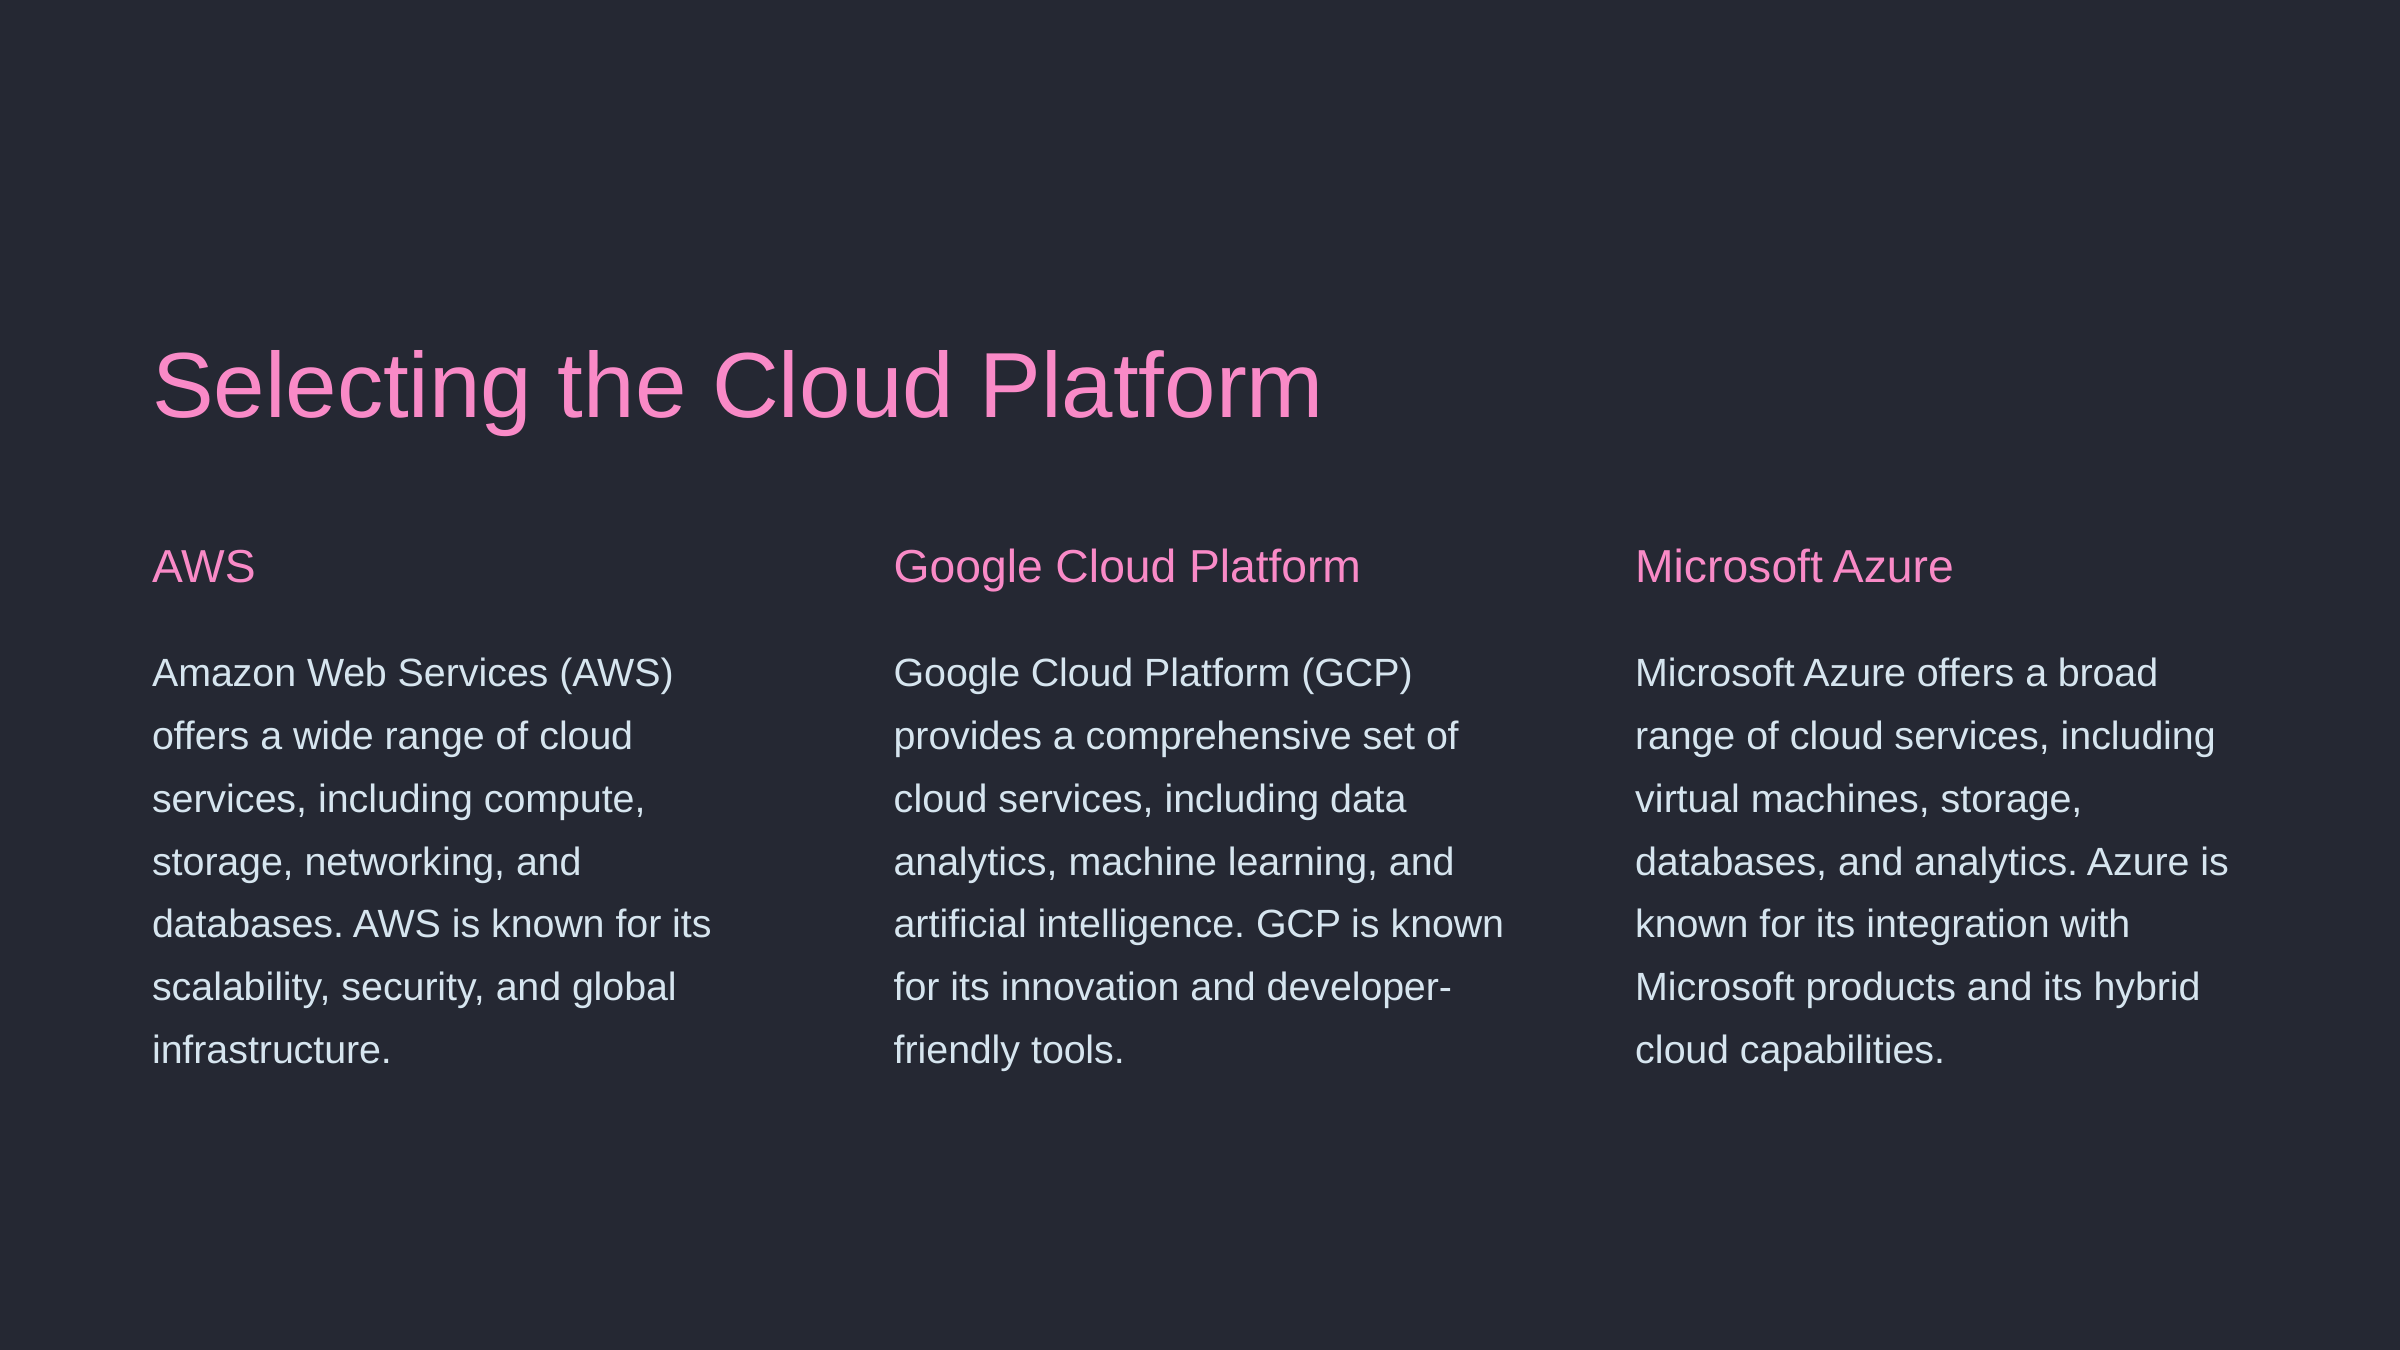

Selecting the Cloud Platform
AWS
Google Cloud Platform
Microsoft Azure
Amazon Web Services (AWS) offers a wide range of cloud services, including compute, storage, networking, and databases. AWS is known for its scalability, security, and global infrastructure.
Google Cloud Platform (GCP) provides a comprehensive set of cloud services, including data analytics, machine learning, and artificial intelligence. GCP is known for its innovation and developer-friendly tools.
Microsoft Azure offers a broad range of cloud services, including virtual machines, storage, databases, and analytics. Azure is known for its integration with Microsoft products and its hybrid cloud capabilities.